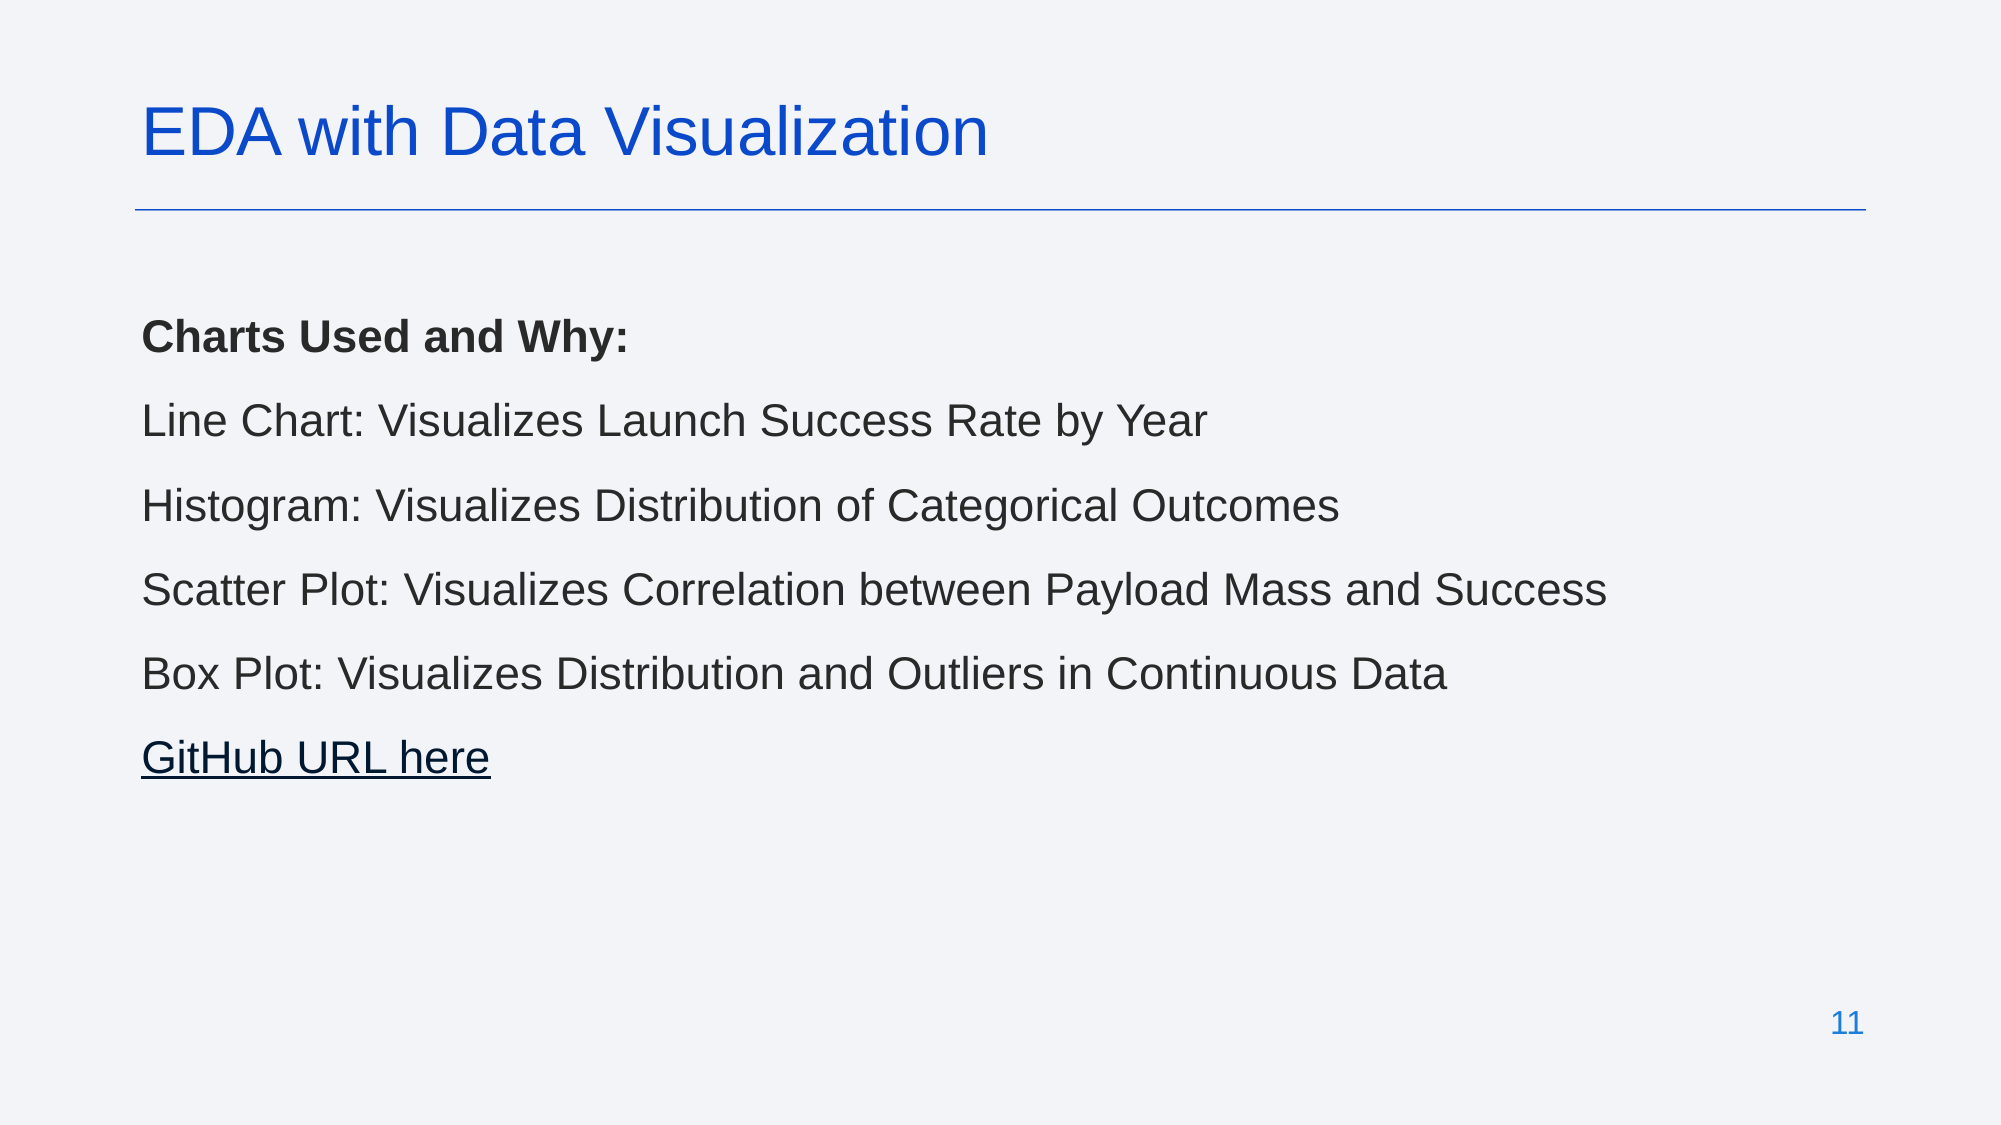

EDA with Data Visualization
Charts Used and Why:
Line Chart: Visualizes Launch Success Rate by Year
Histogram: Visualizes Distribution of Categorical Outcomes
Scatter Plot: Visualizes Correlation between Payload Mass and Success
Box Plot: Visualizes Distribution and Outliers in Continuous Data
GitHub URL here

11